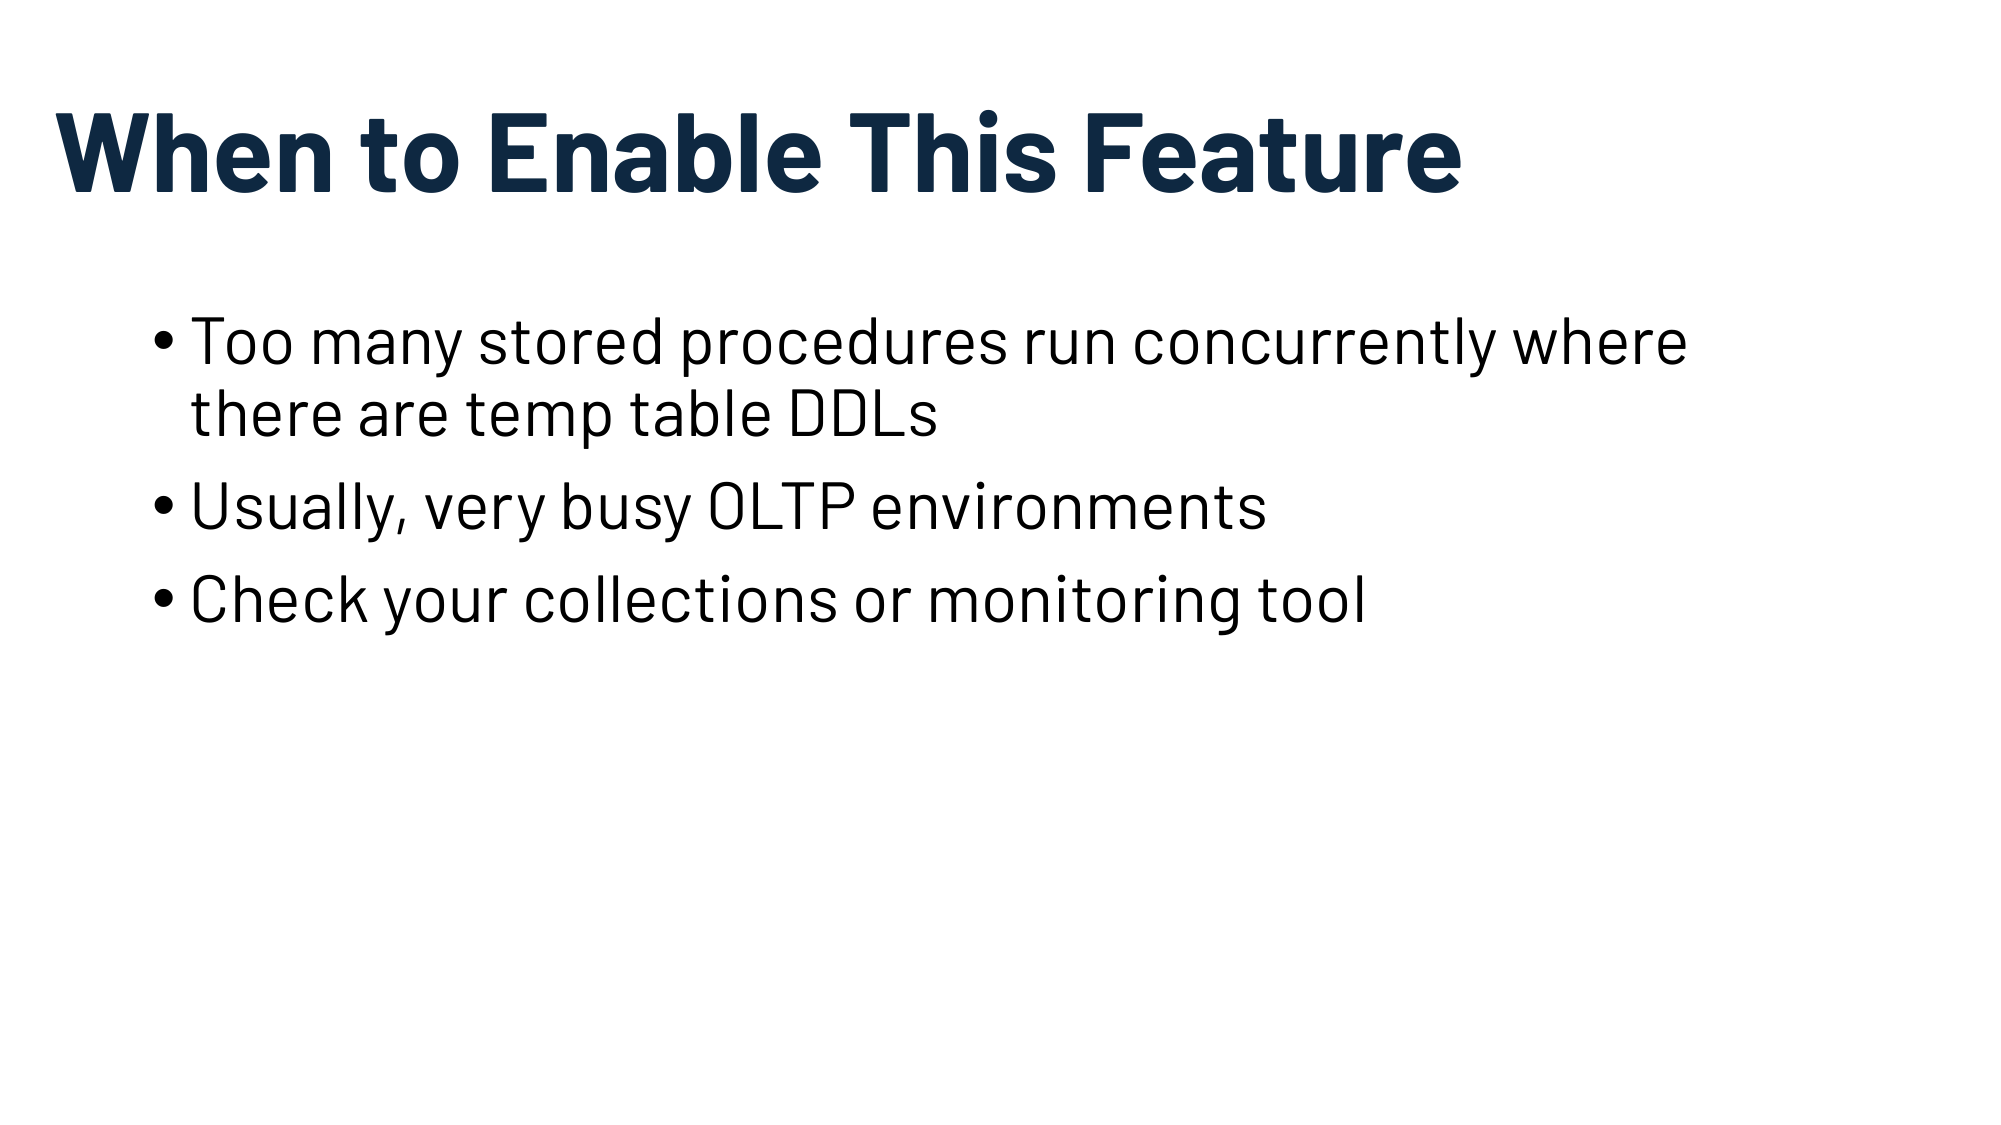

# When to Enable This Feature
Too many stored procedures run concurrently where there are temp table DDLs
Usually, very busy OLTP environments
Check your collections or monitoring tool